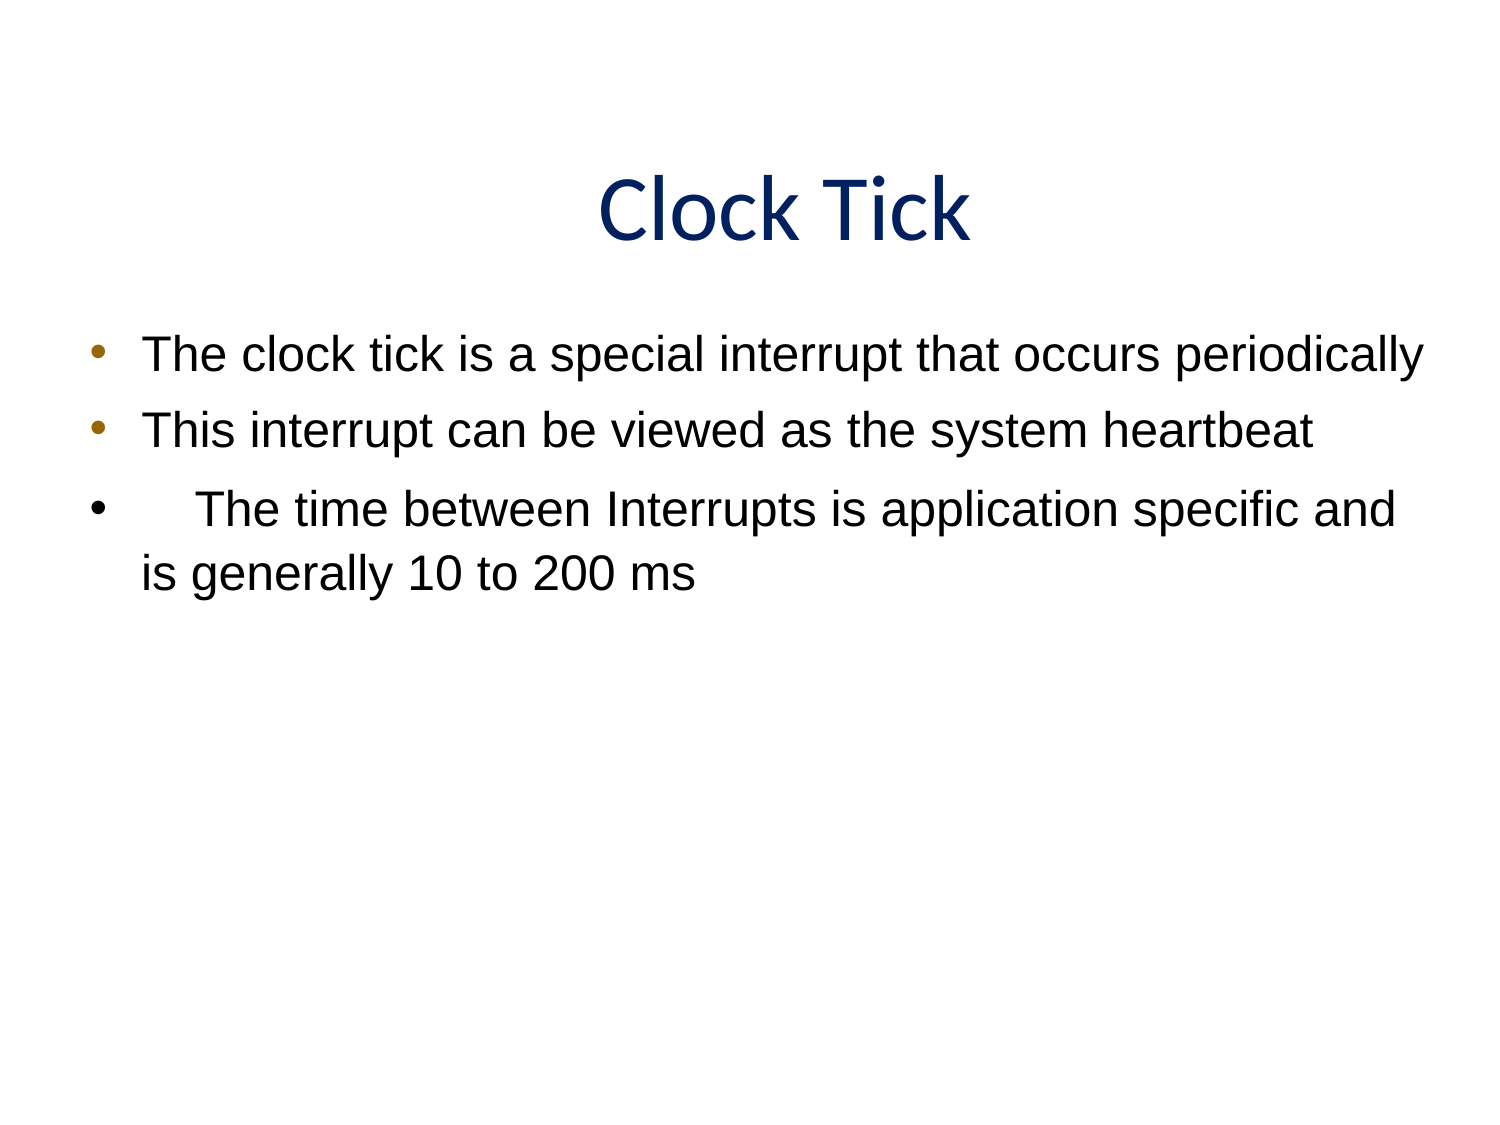

# Clock Tick
The clock tick is a special interrupt that occurs periodically
This interrupt can be viewed as the system heartbeat
	The time between Interrupts is application specific and is generally 10 to 200 ms